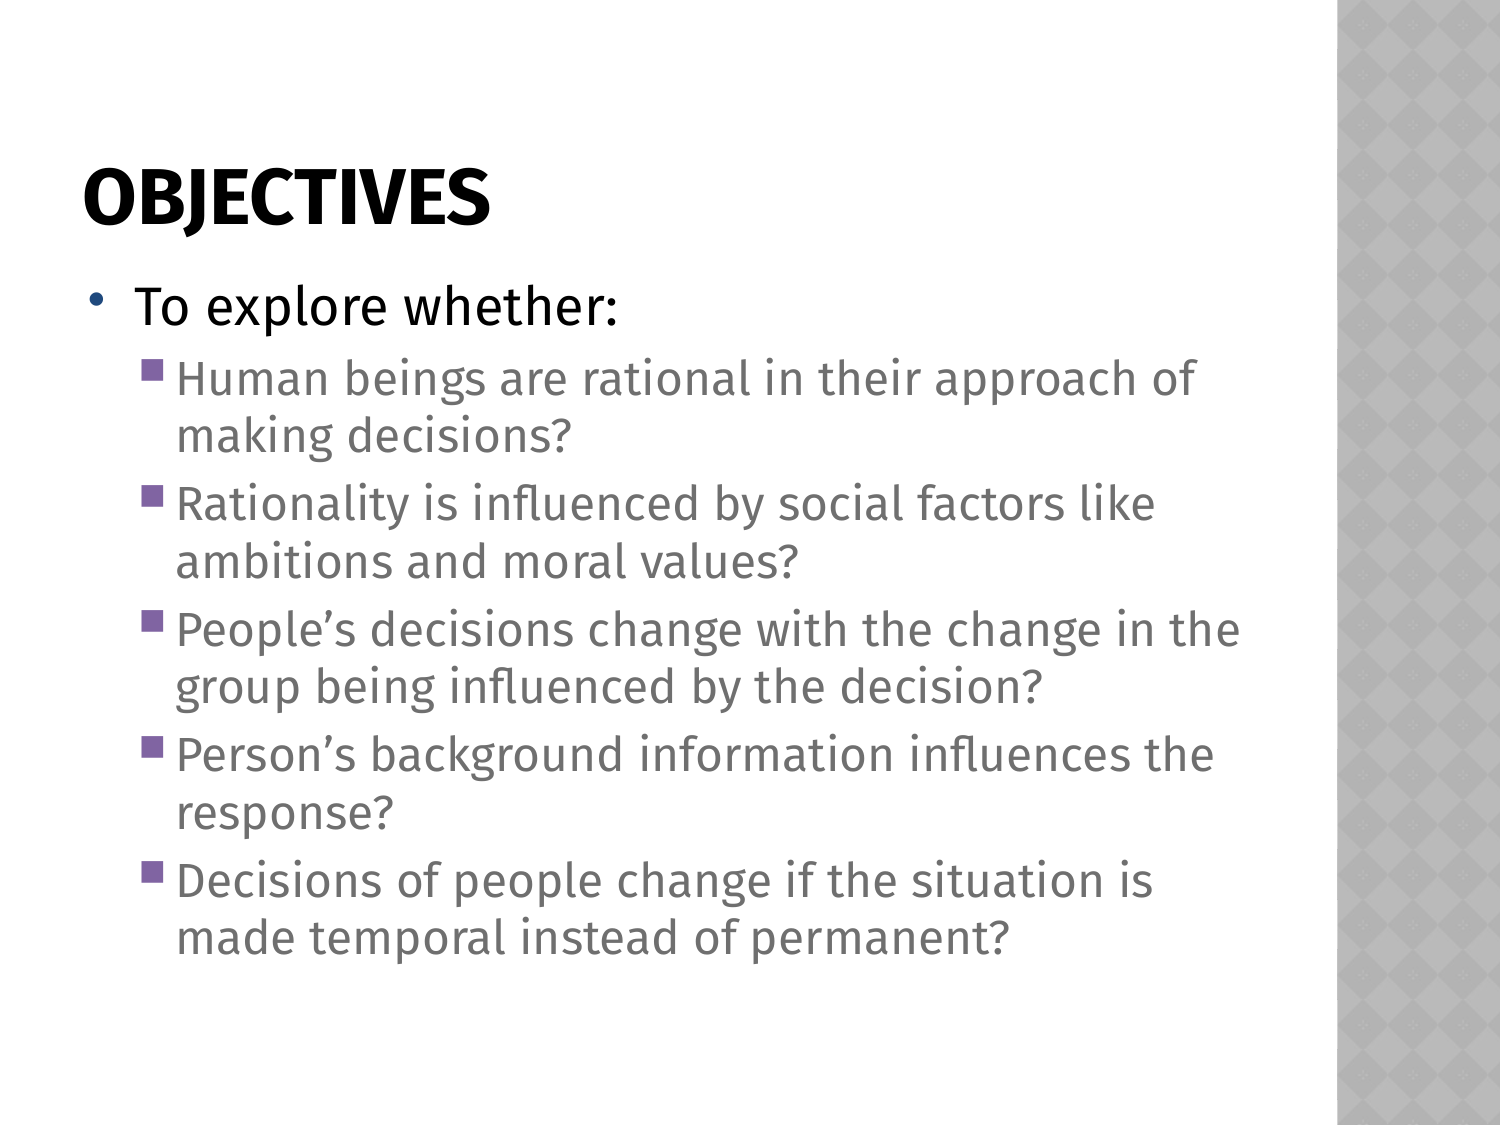

# objectives
To explore whether:
Human beings are rational in their approach of making decisions?
Rationality is influenced by social factors like ambitions and moral values?
People’s decisions change with the change in the group being influenced by the decision?
Person’s background information influences the response?
Decisions of people change if the situation is made temporal instead of permanent?